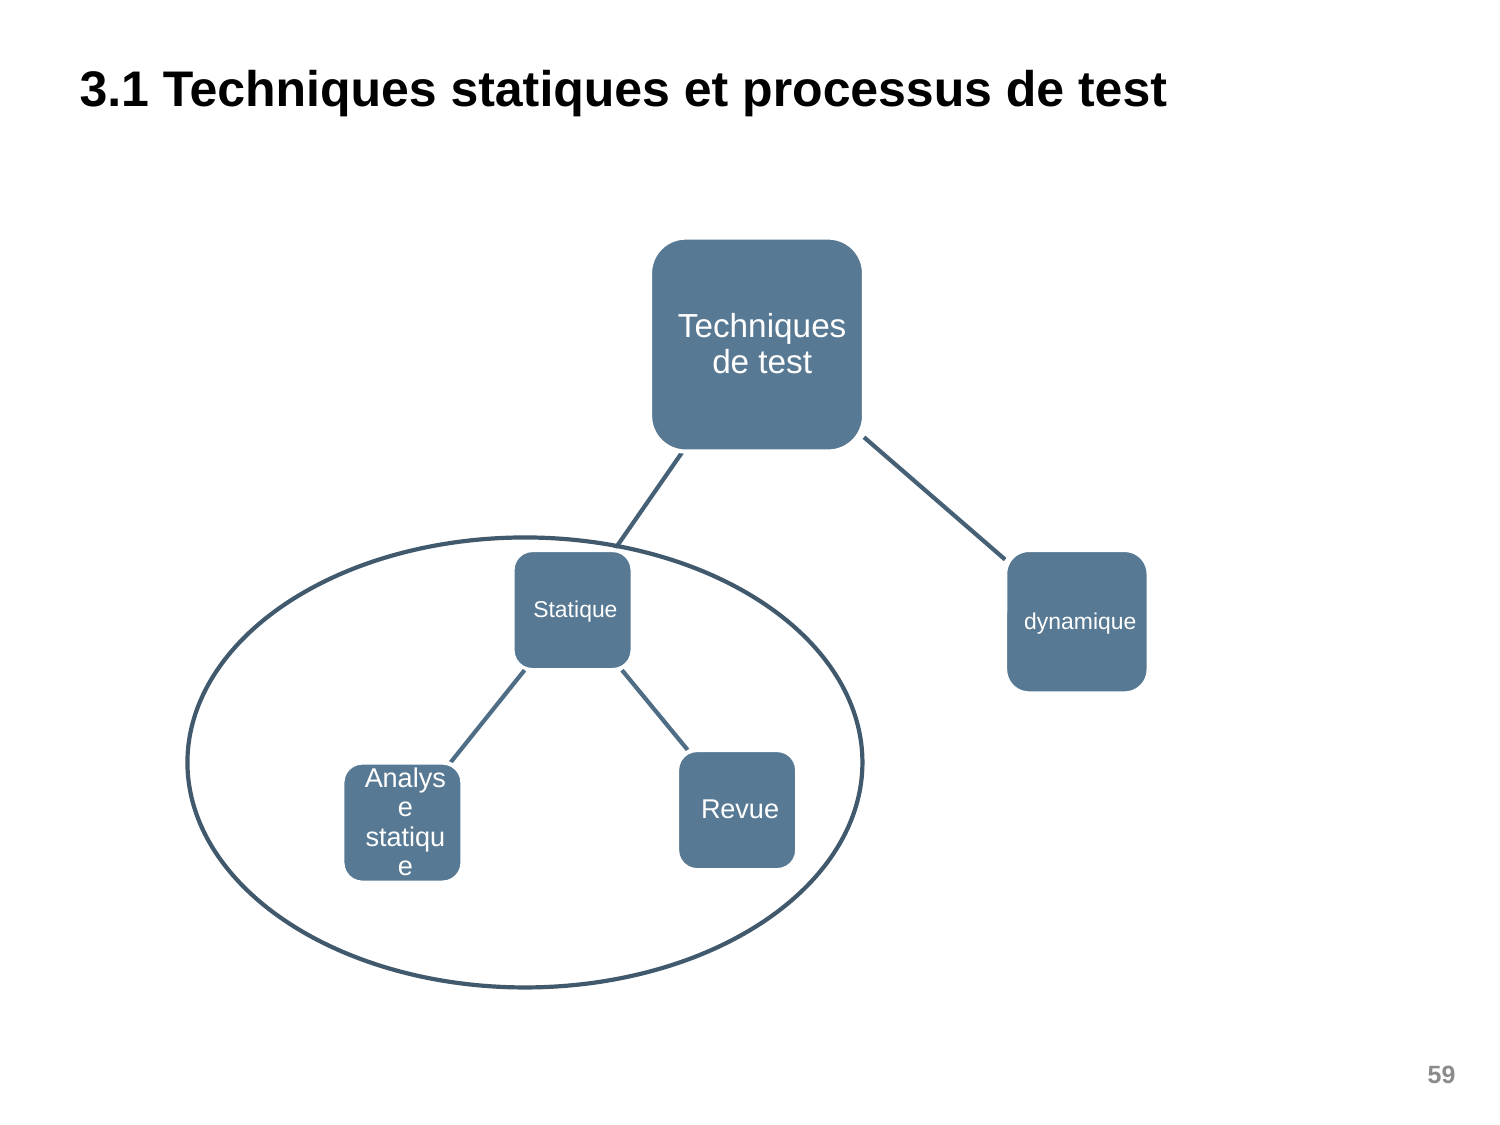

# 3.1 Techniques statiques et processus de test
Techniques de test
Statique
Analyse statique
Revue
dynamique

59